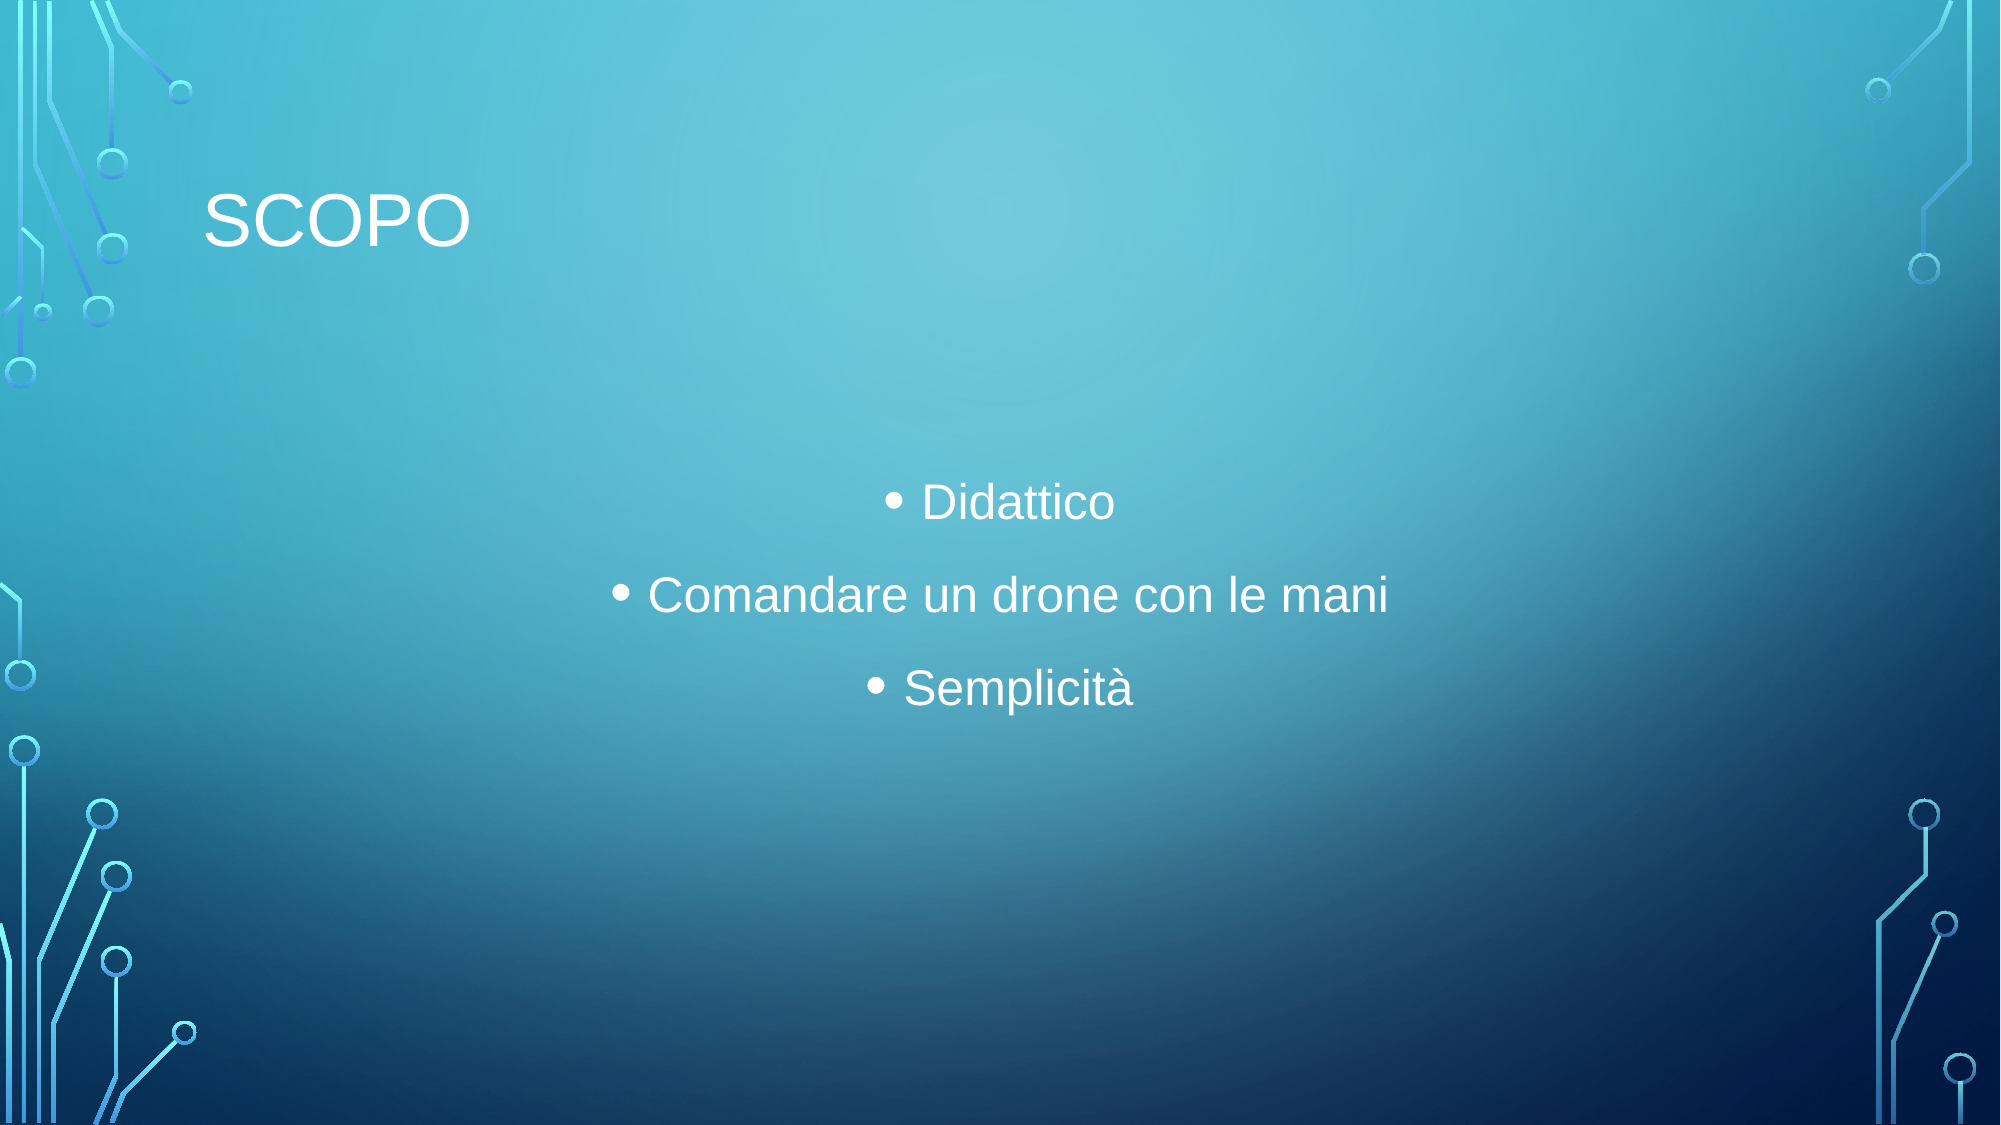

# Scopo

Didattico
Comandare un drone con le mani
Semplicità